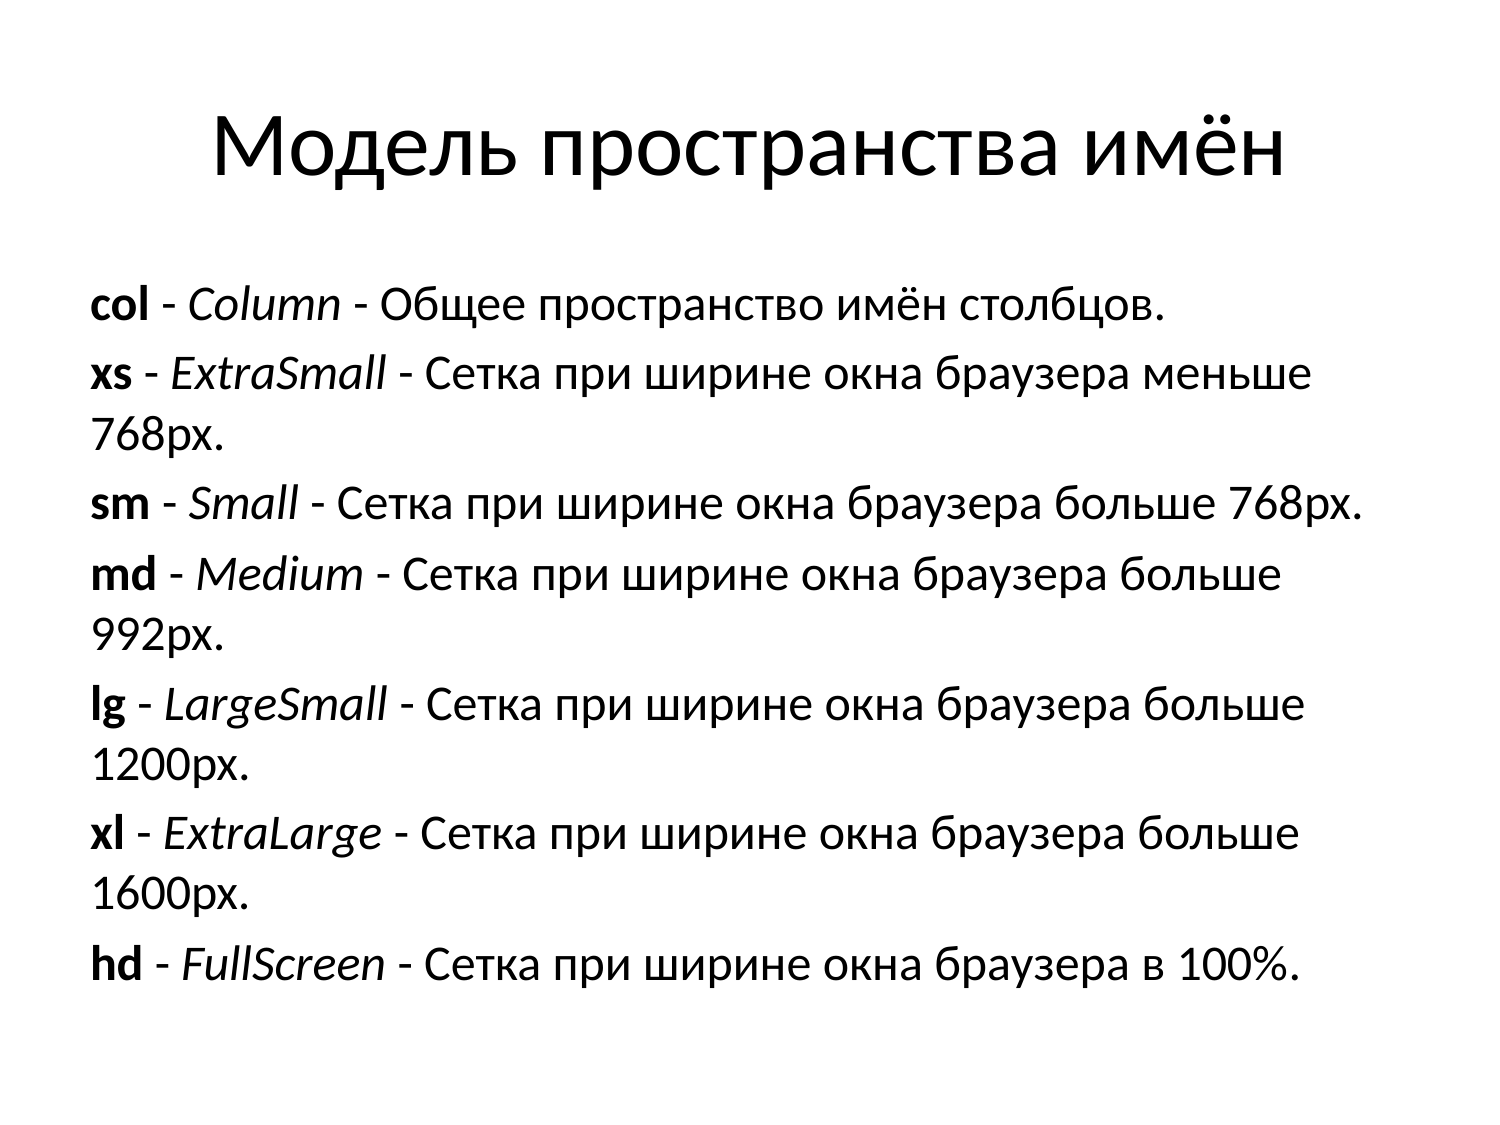

# Модель пространства имён
col - Column - Общее пространство имён столбцов.
xs - ExtraSmall - Сетка при ширине окна браузера меньше 768px.
sm - Small - Сетка при ширине окна браузера больше 768px.
md - Medium - Сетка при ширине окна браузера больше 992px.
lg - LargeSmall - Сетка при ширине окна браузера больше 1200px.
xl - ExtraLarge - Сетка при ширине окна браузера больше 1600px.
hd - FullScreen - Сетка при ширине окна браузера в 100%.